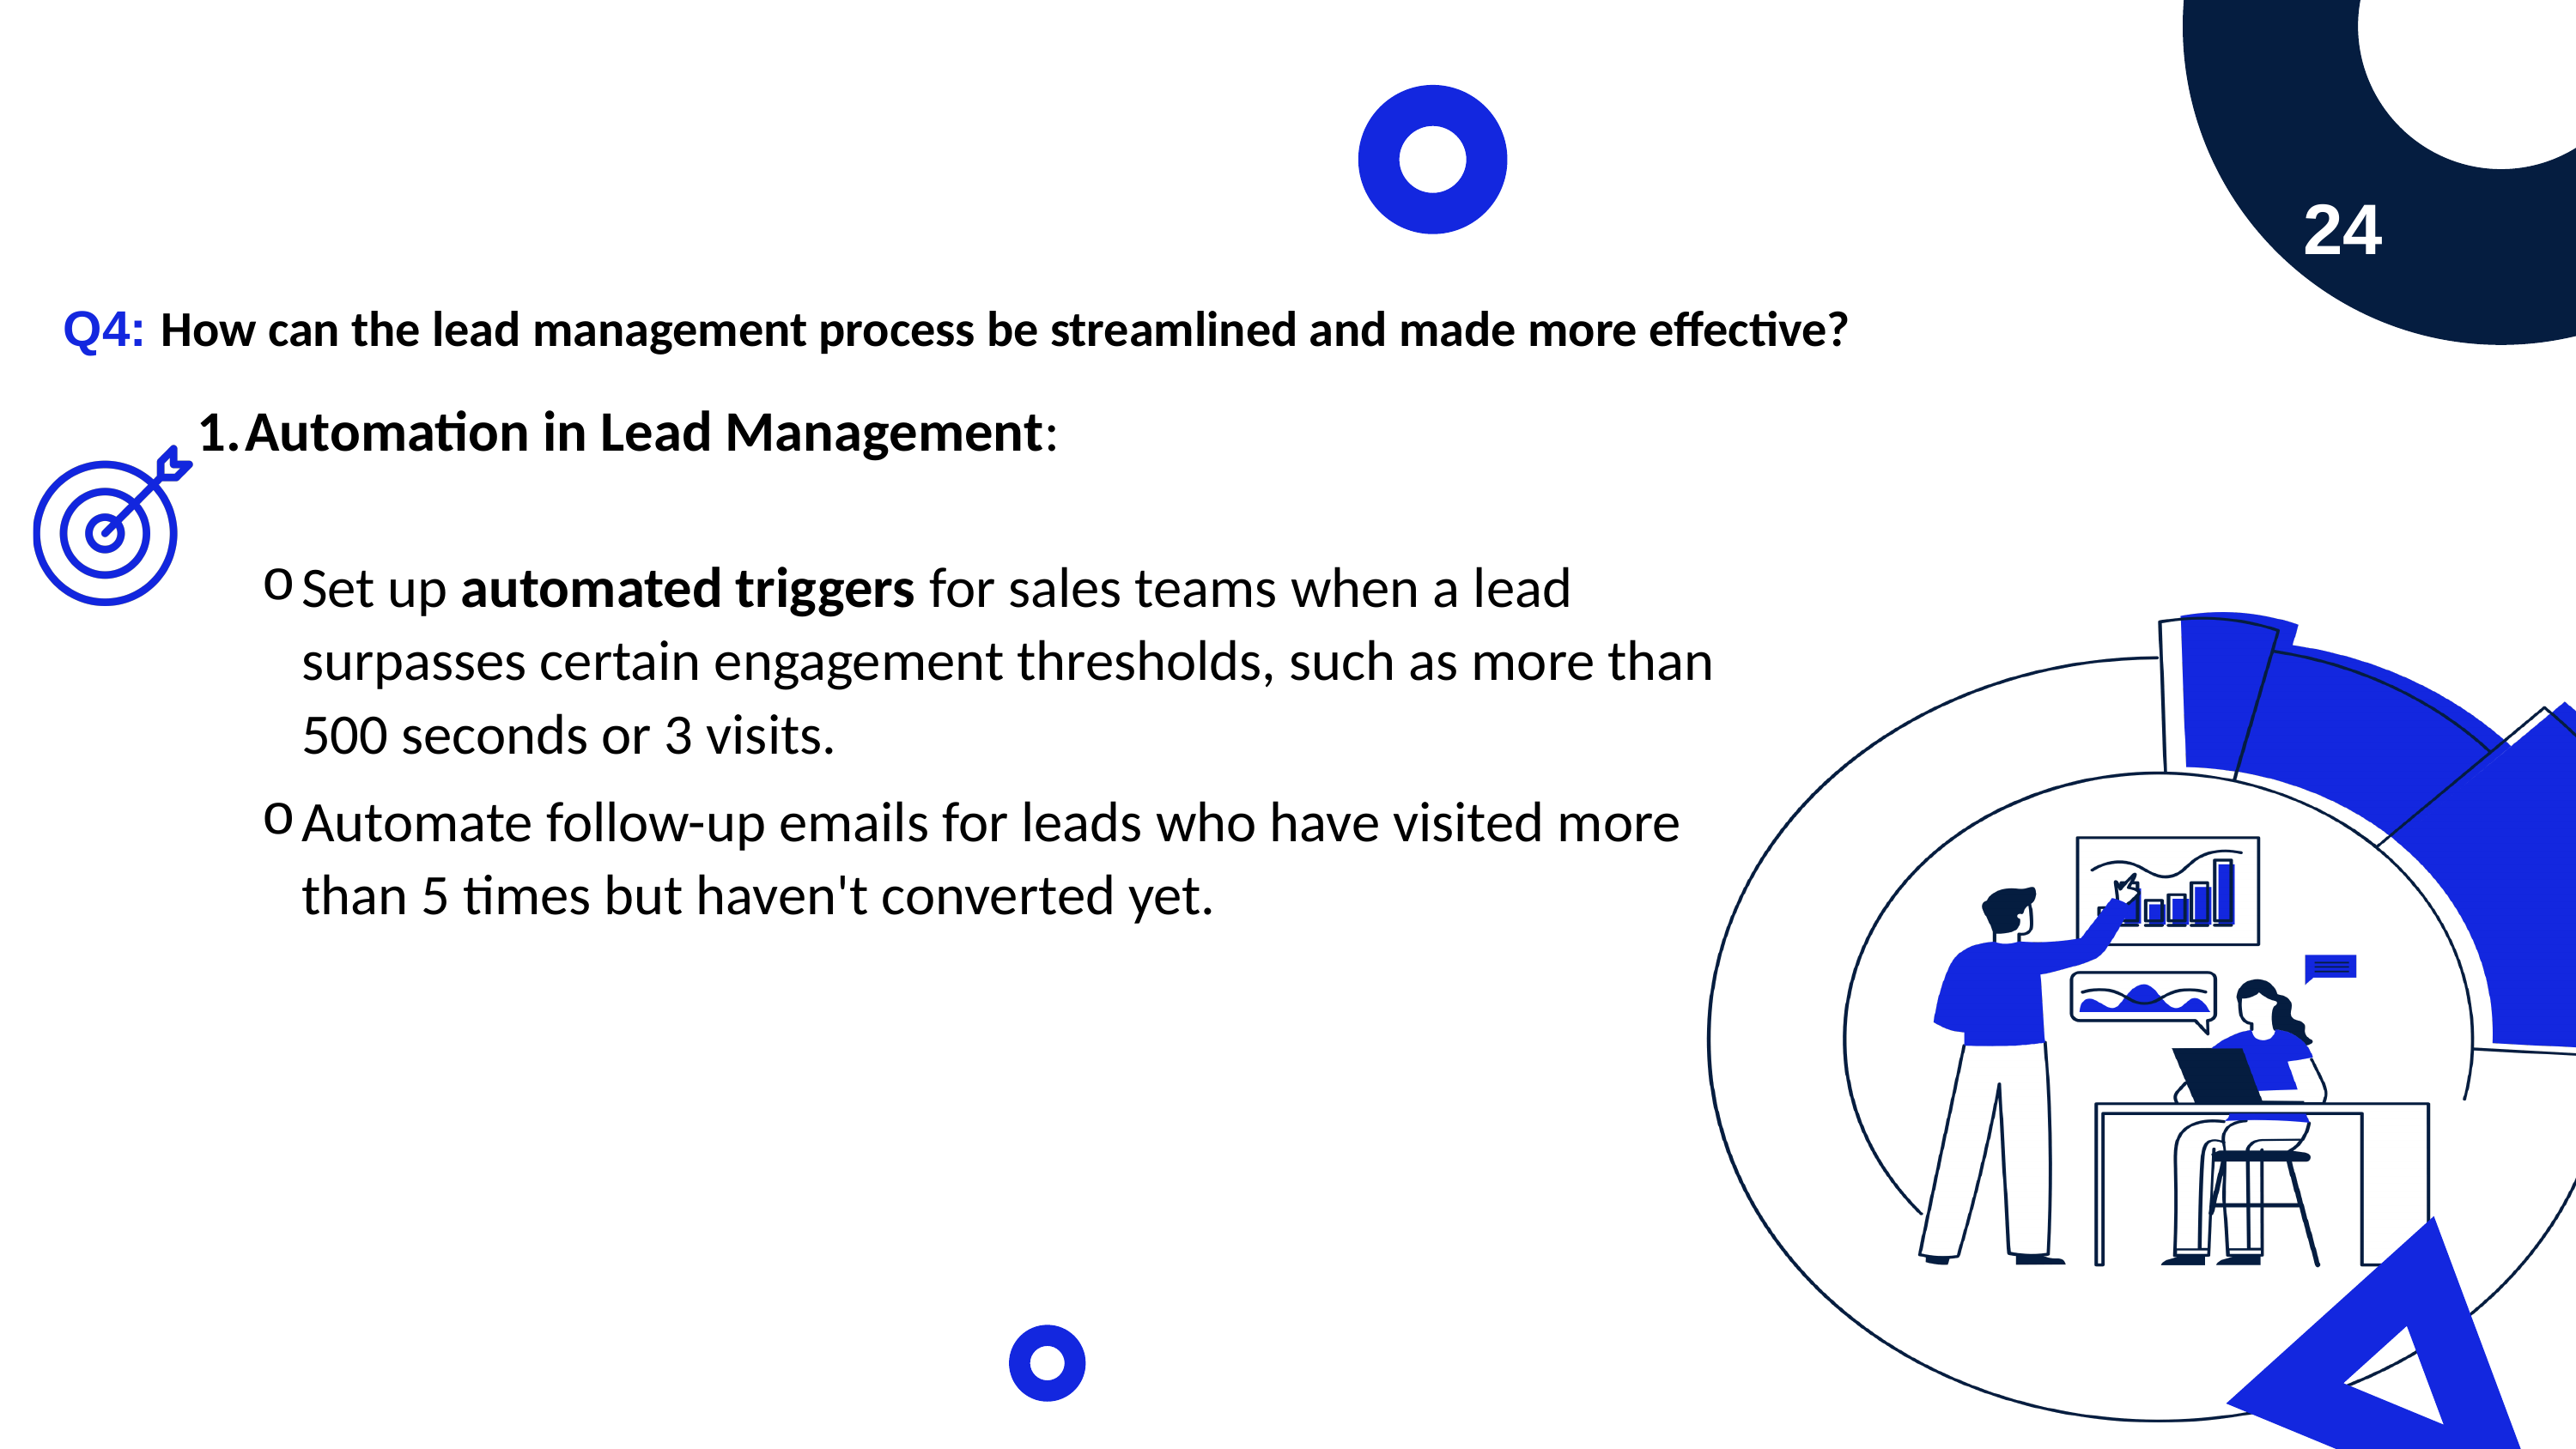

24
Q4: How can the lead management process be streamlined and made more effective?
Automation in Lead Management:

Set up automated triggers for sales teams when a lead surpasses certain engagement thresholds, such as more than 500 seconds or 3 visits.
Automate follow-up emails for leads who have visited more than 5 times but haven't converted yet.